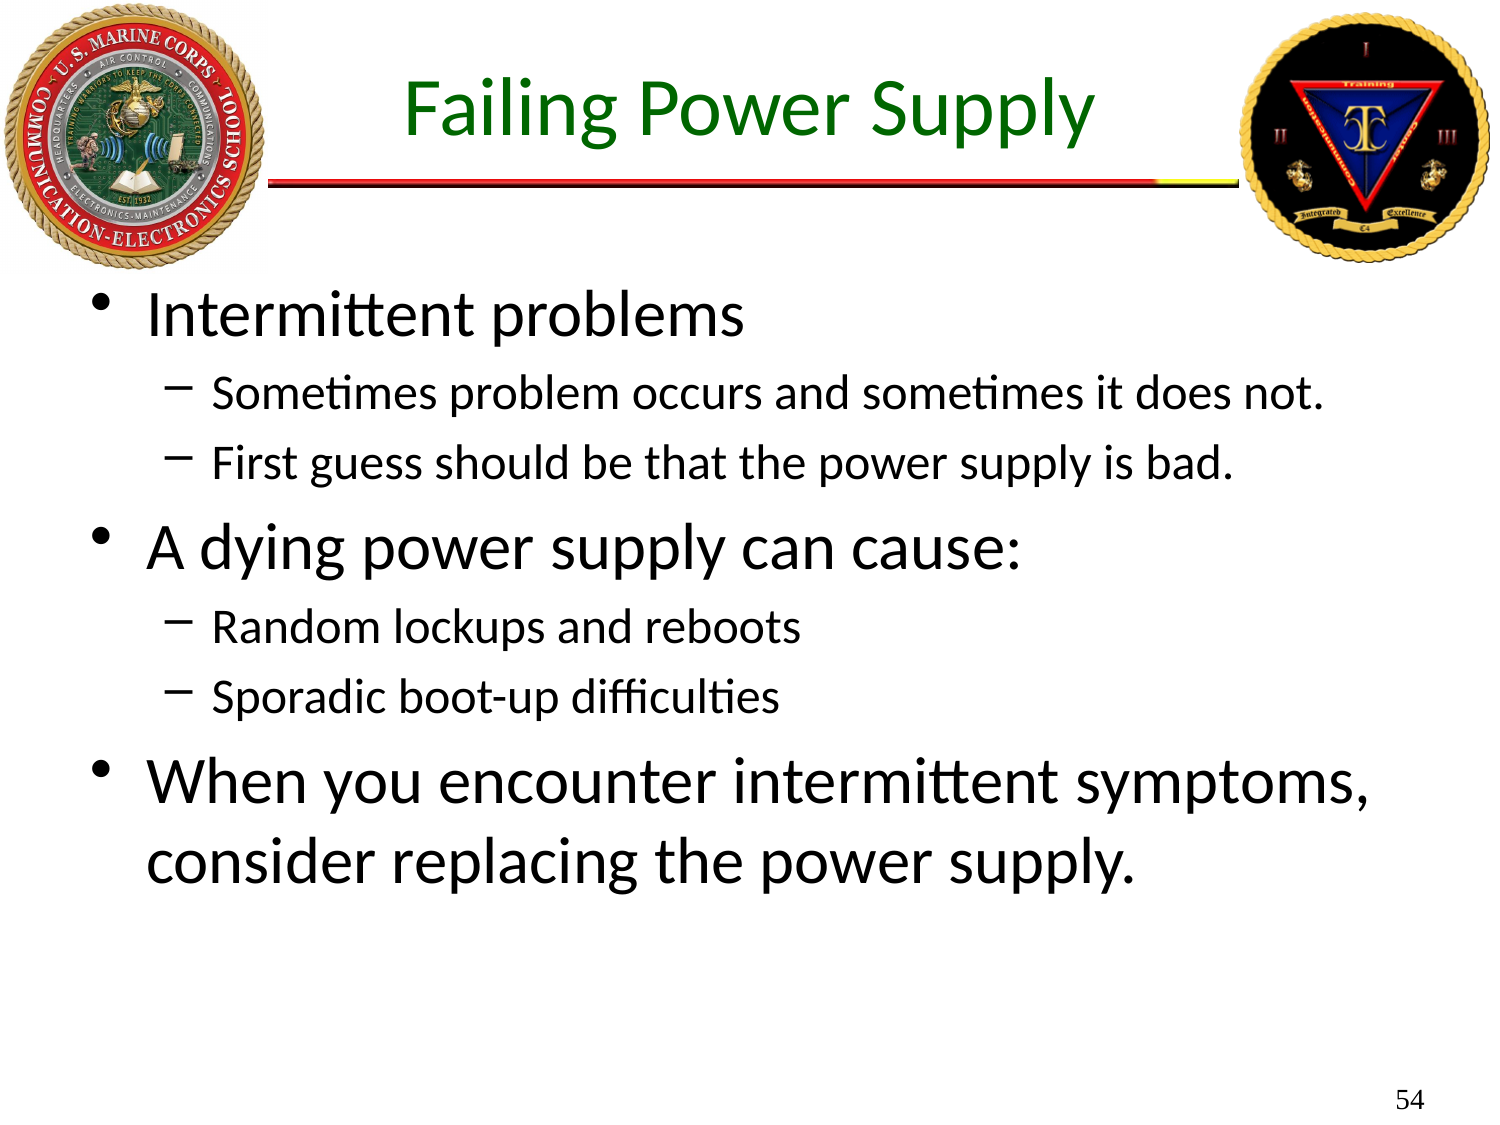

# Failing Power Supply
Intermittent problems
Sometimes problem occurs and sometimes it does not.
First guess should be that the power supply is bad.
A dying power supply can cause:
Random lockups and reboots
Sporadic boot-up difficulties
When you encounter intermittent symptoms, consider replacing the power supply.